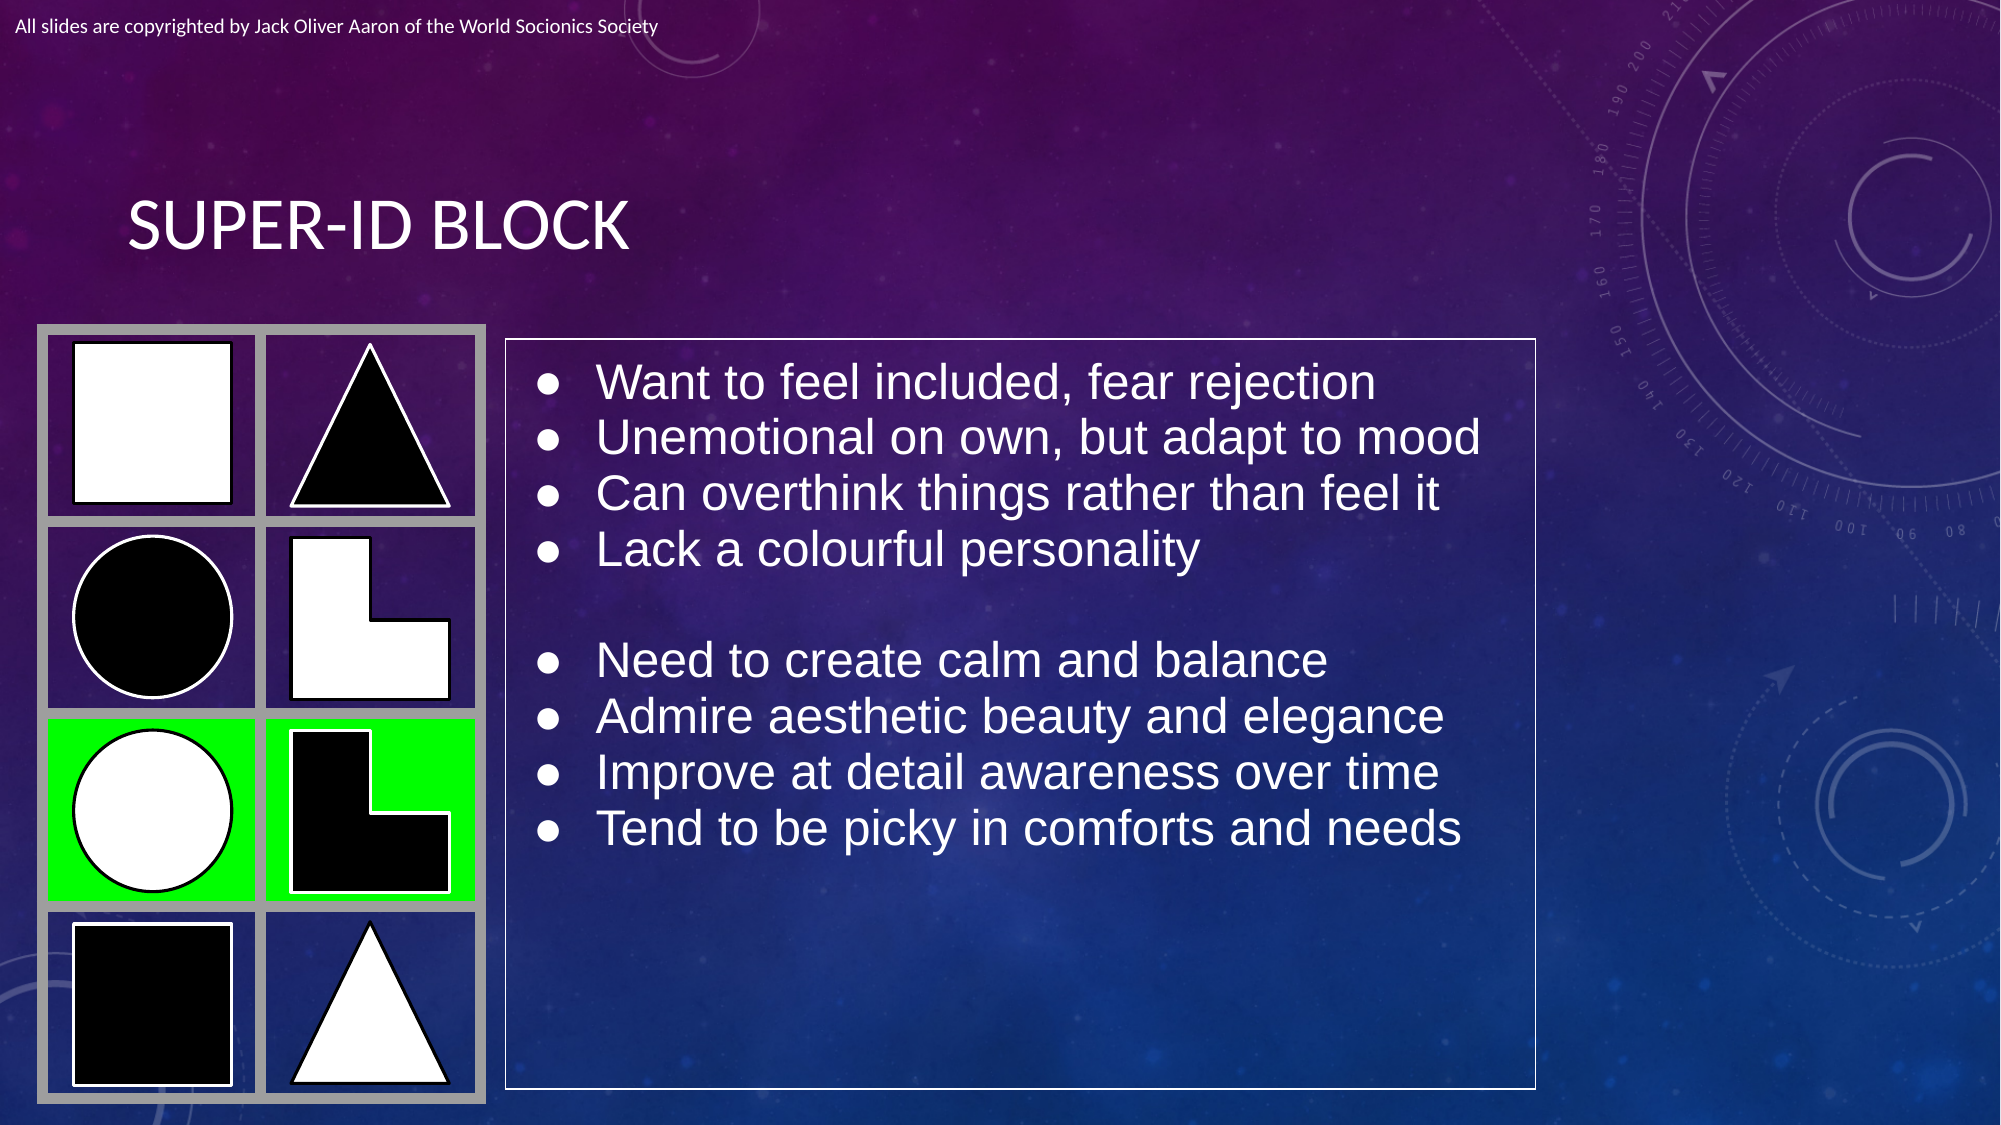

All slides are copyrighted by Jack Oliver Aaron of the World Socionics Society
# SUPER-ID BLOCK
|  |  |
| --- | --- |
|  |  |
|  |  |
|  |  |
| Want to feel included, fear rejection Unemotional on own, but adapt to mood Can overthink things rather than feel it Lack a colourful personality Need to create calm and balance Admire aesthetic beauty and elegance Improve at detail awareness over time Tend to be picky in comforts and needs |
| --- |